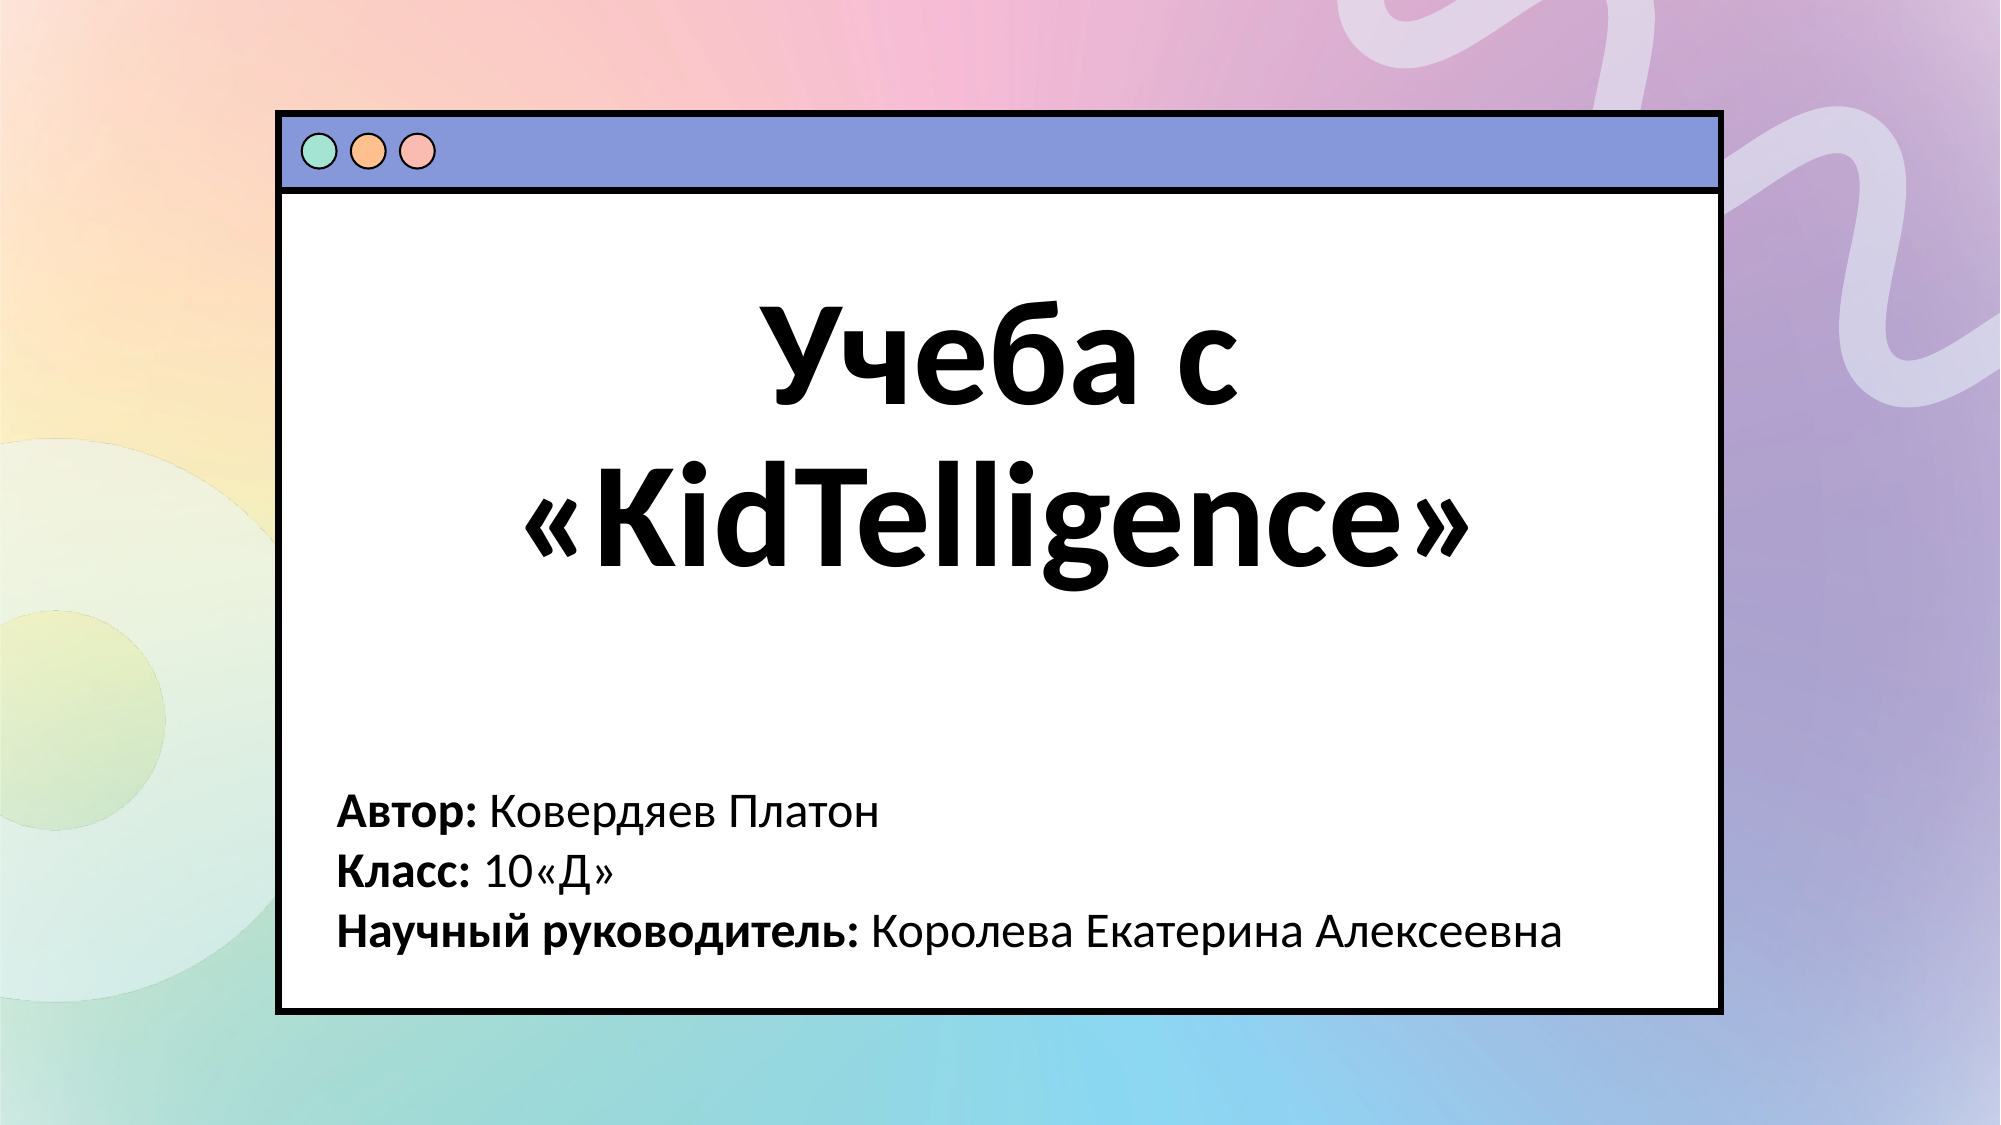

# Учеба с «KidTelligence»
Автор: Ковердяев Платон
Класс: 10«Д»
Научный руководитель: Королева Екатерина Алексеевна